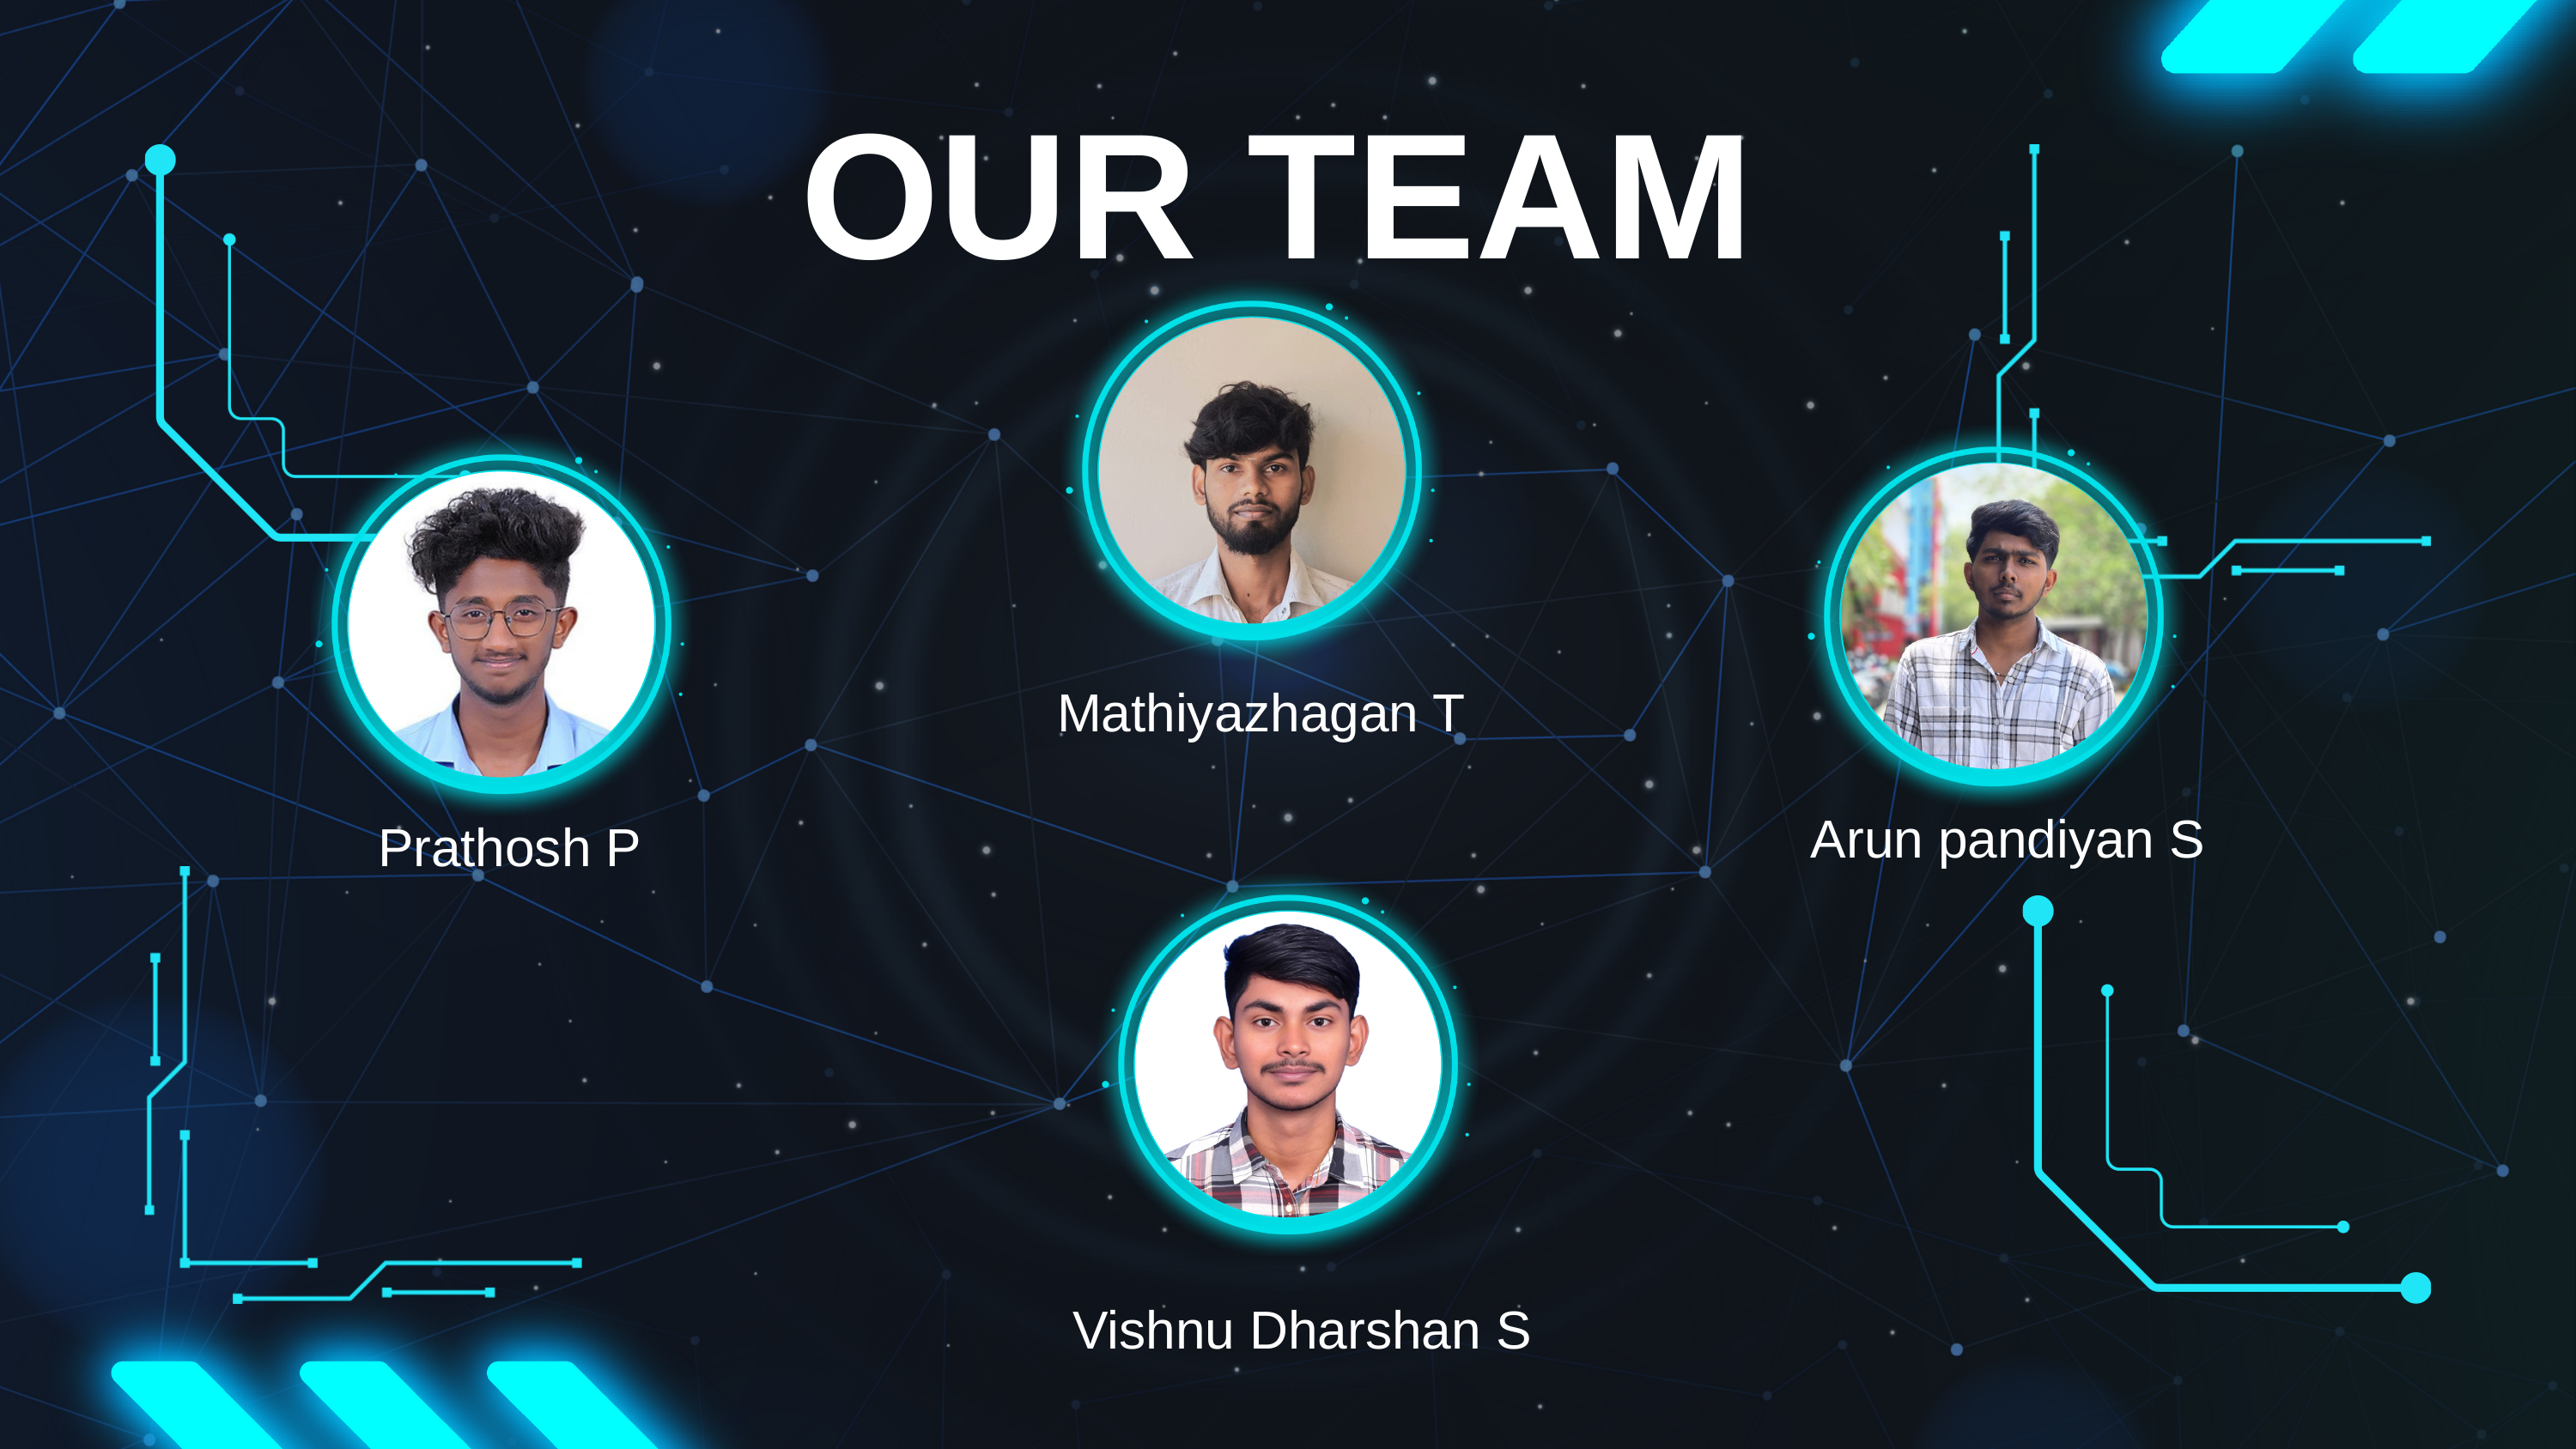

OUR TEAM

Mathiyazhagan T
Arun pandiyan S
Prathosh P

Vishnu Dharshan S